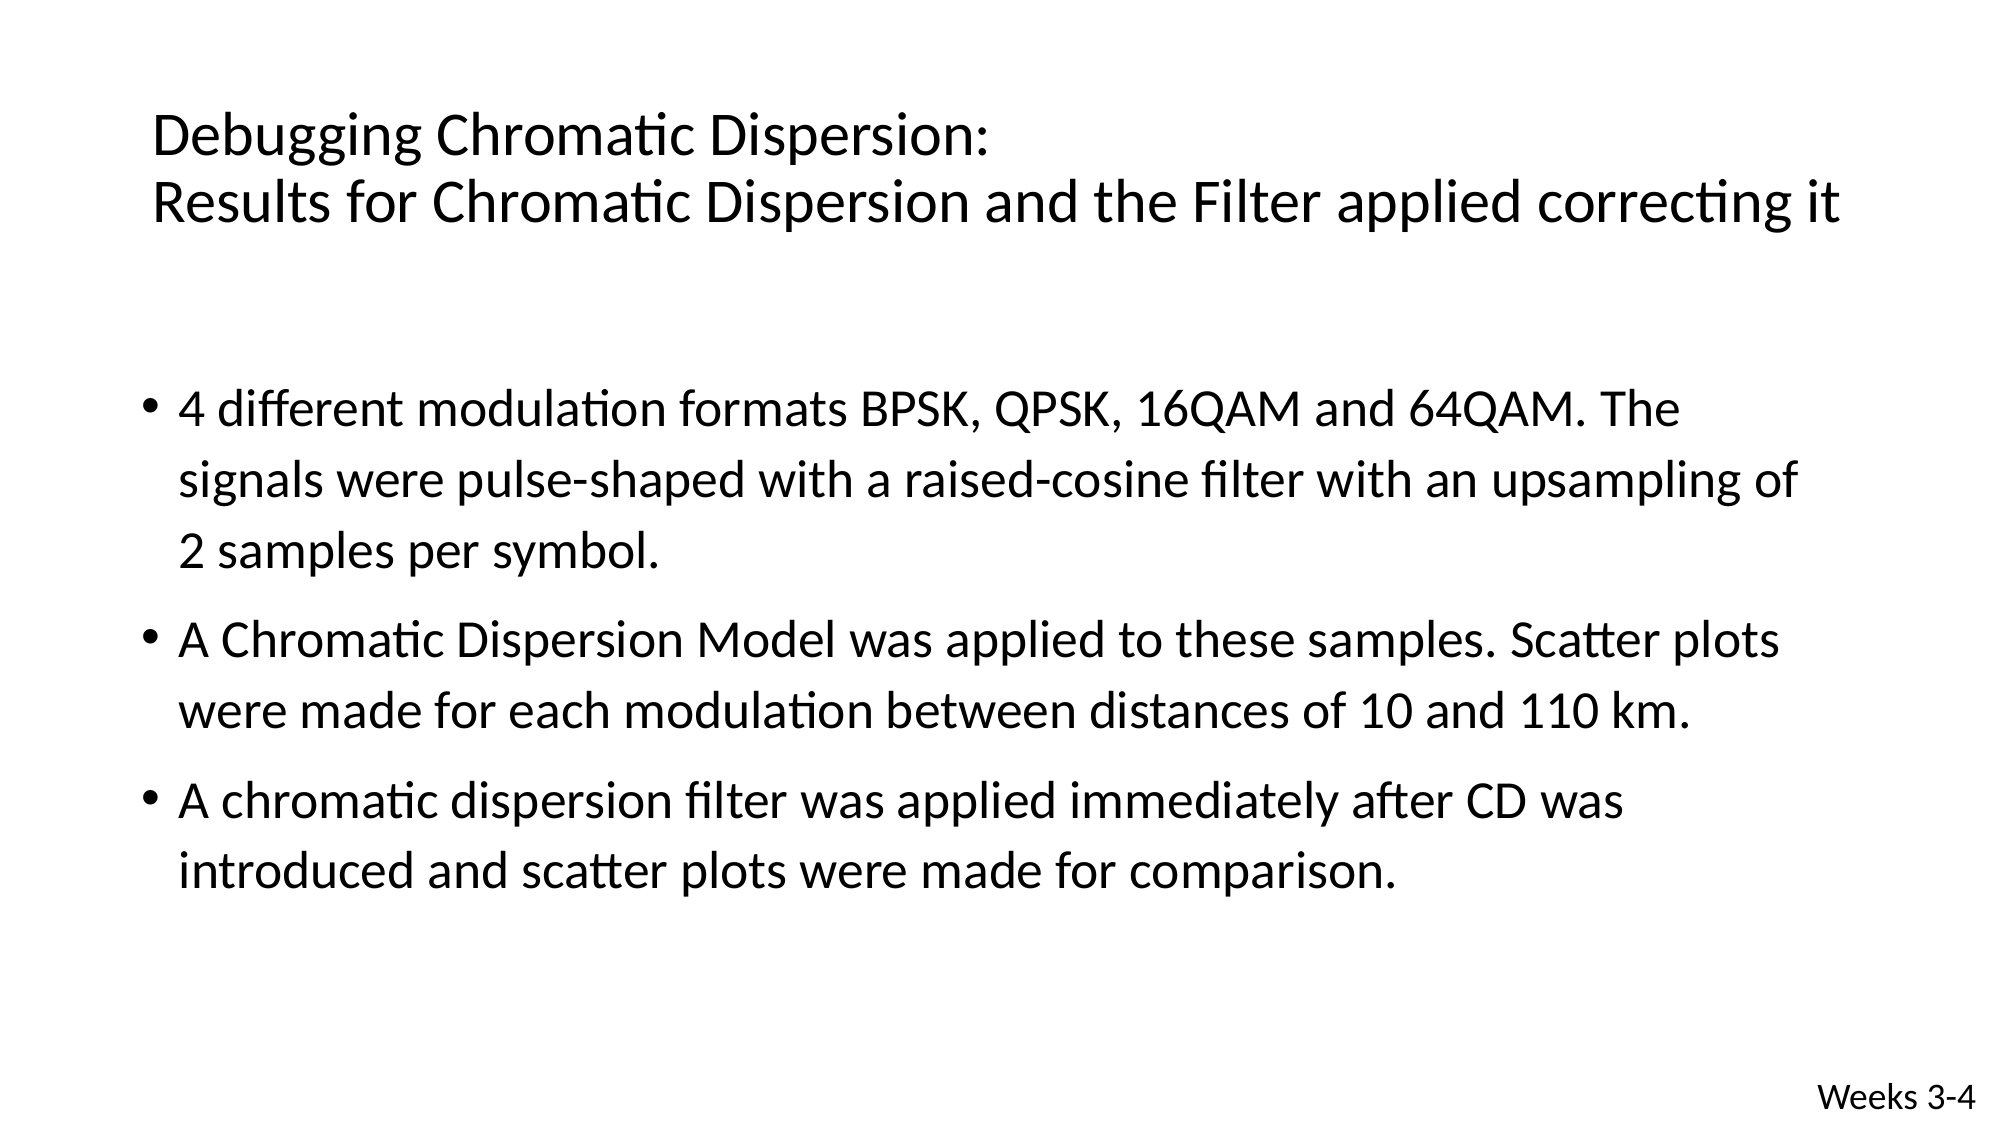

# Debugging Chromatic Dispersion: Results for Chromatic Dispersion and the Filter applied correcting it
4 different modulation formats BPSK, QPSK, 16QAM and 64QAM. The signals were pulse-shaped with a raised-cosine filter with an upsampling of 2 samples per symbol.
A Chromatic Dispersion Model was applied to these samples. Scatter plots were made for each modulation between distances of 10 and 110 km.
A chromatic dispersion filter was applied immediately after CD was introduced and scatter plots were made for comparison.

Weeks 3-4